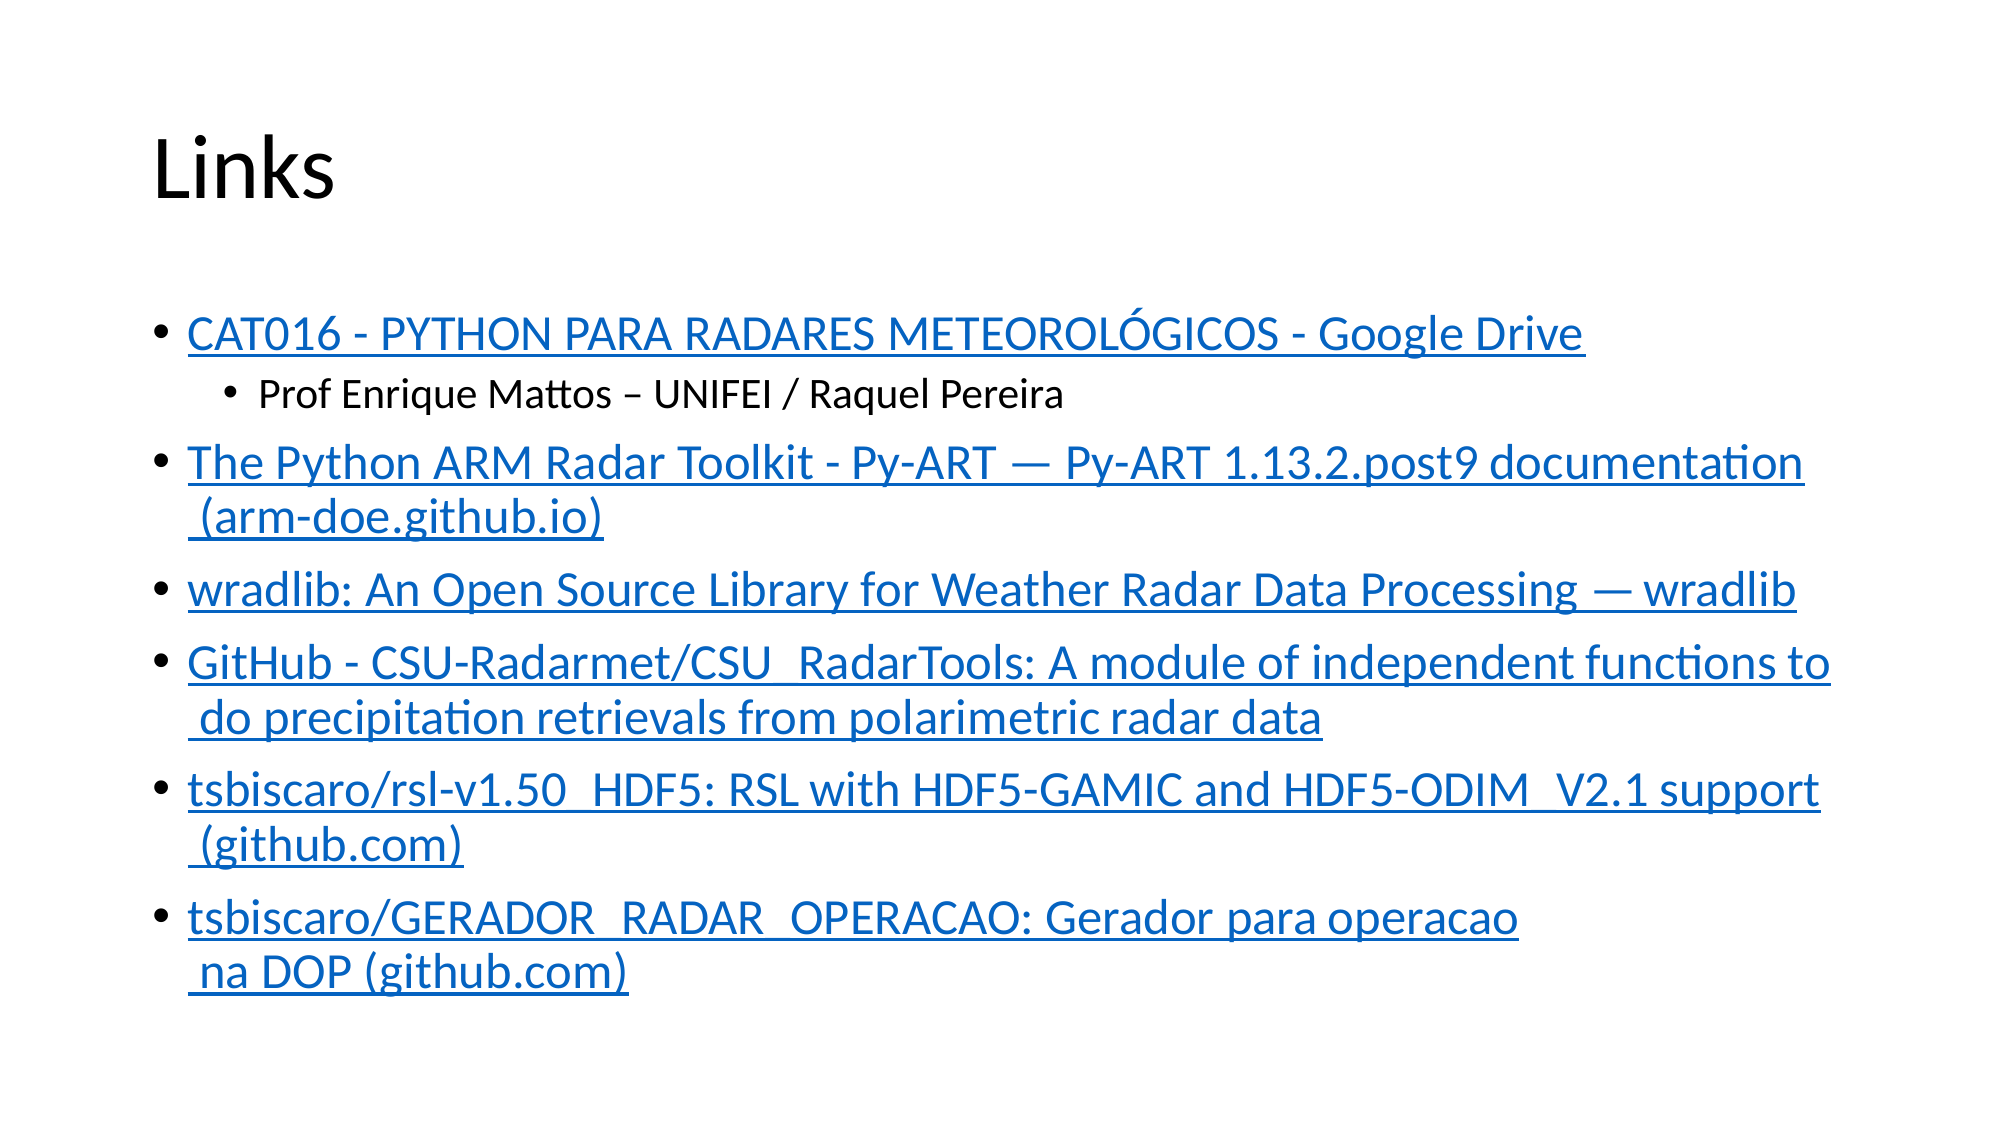

# Links
CAT016 - PYTHON PARA RADARES METEOROLÓGICOS - Google Drive
Prof Enrique Mattos – UNIFEI / Raquel Pereira
The Python ARM Radar Toolkit - Py-ART — Py-ART 1.13.2.post9 documentation (arm-doe.github.io)
wradlib: An Open Source Library for Weather Radar Data Processing — wradlib
GitHub - CSU-Radarmet/CSU_RadarTools: A module of independent functions to do precipitation retrievals from polarimetric radar data
tsbiscaro/rsl-v1.50_HDF5: RSL with HDF5-GAMIC and HDF5-ODIM_V2.1 support (github.com)
tsbiscaro/GERADOR_RADAR_OPERACAO: Gerador para operacao na DOP (github.com)